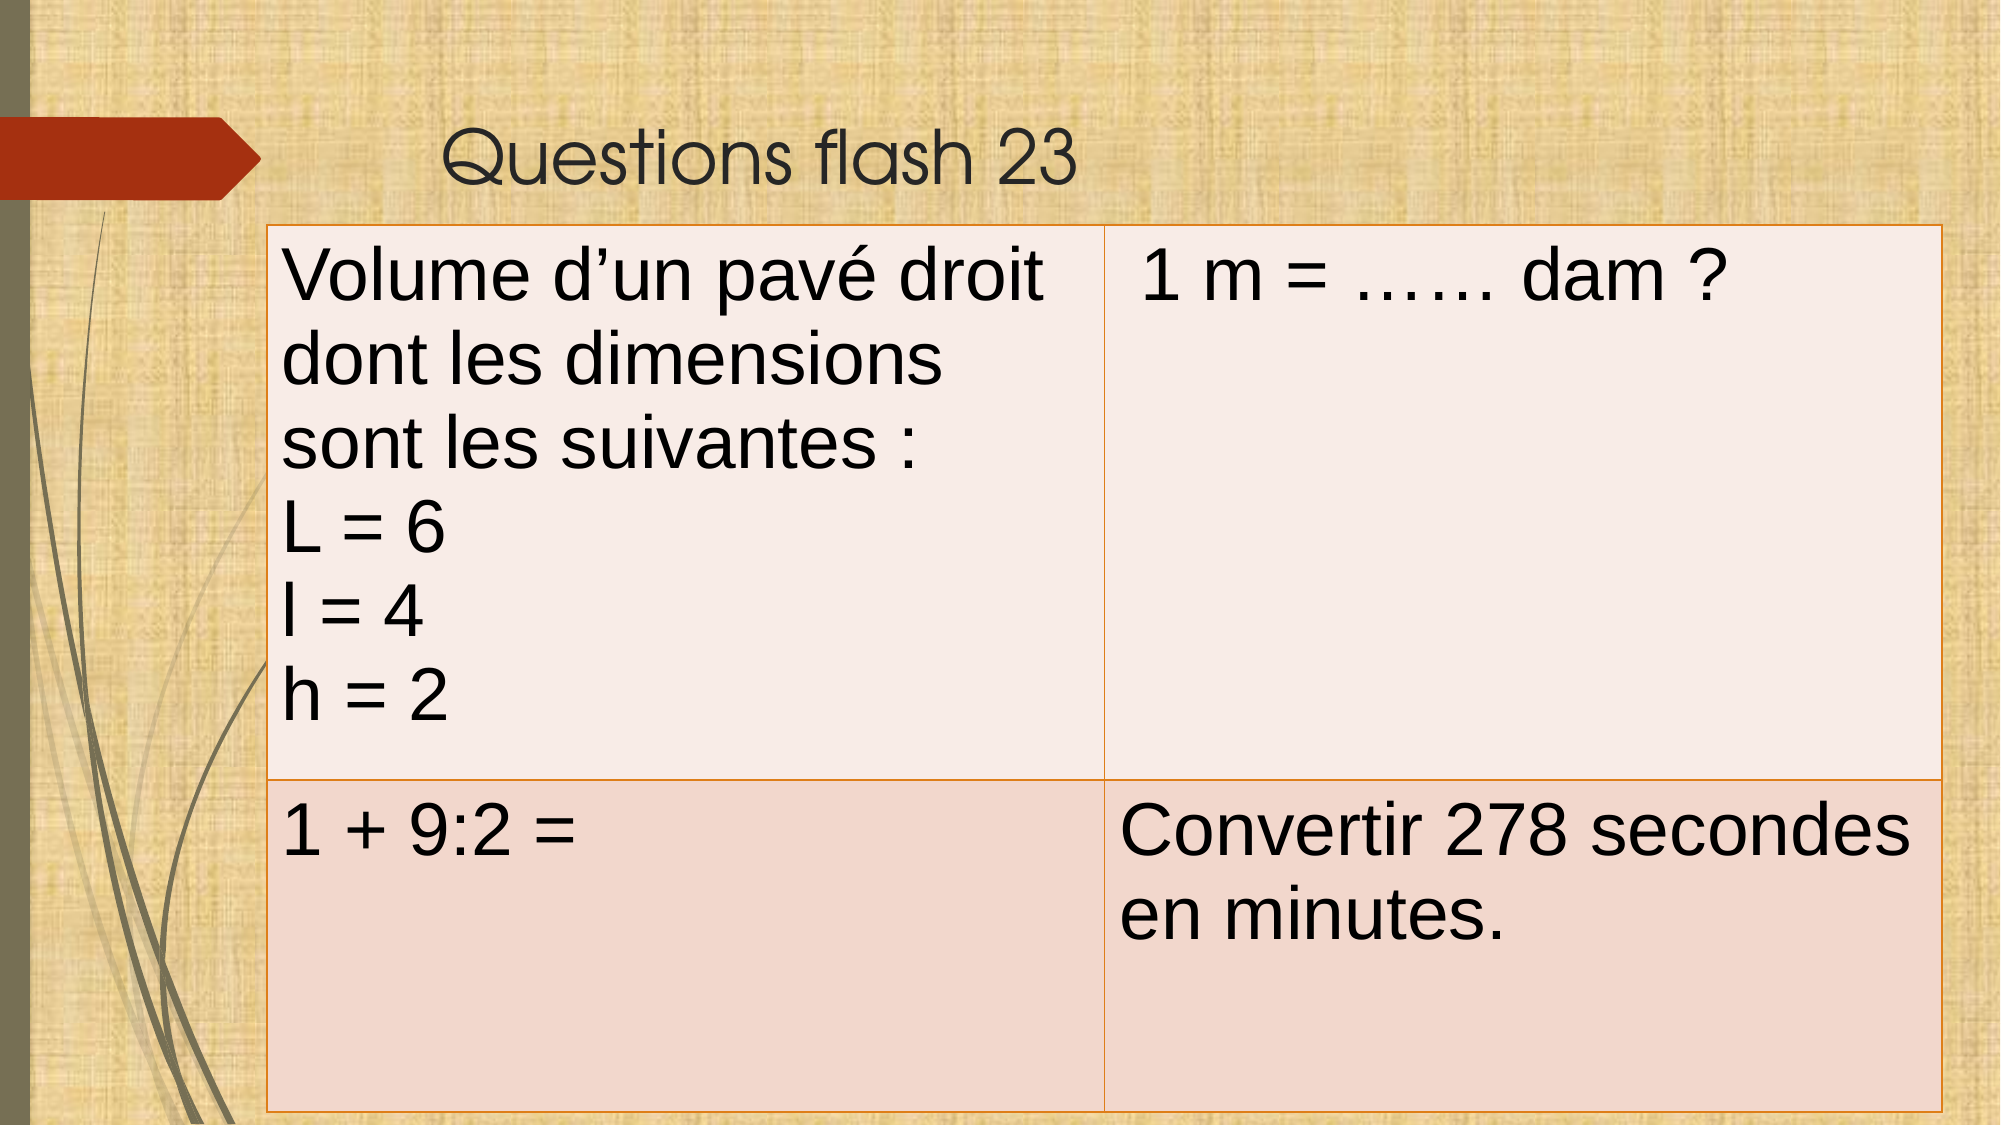

# Questions flash 23
| Volume d’un pavé droit dont les dimensions sont les suivantes : L = 6 l = 4 h = 2 | 1 m = …… dam ? |
| --- | --- |
| 1 + 9:2 = | Convertir 278 secondes en minutes. |